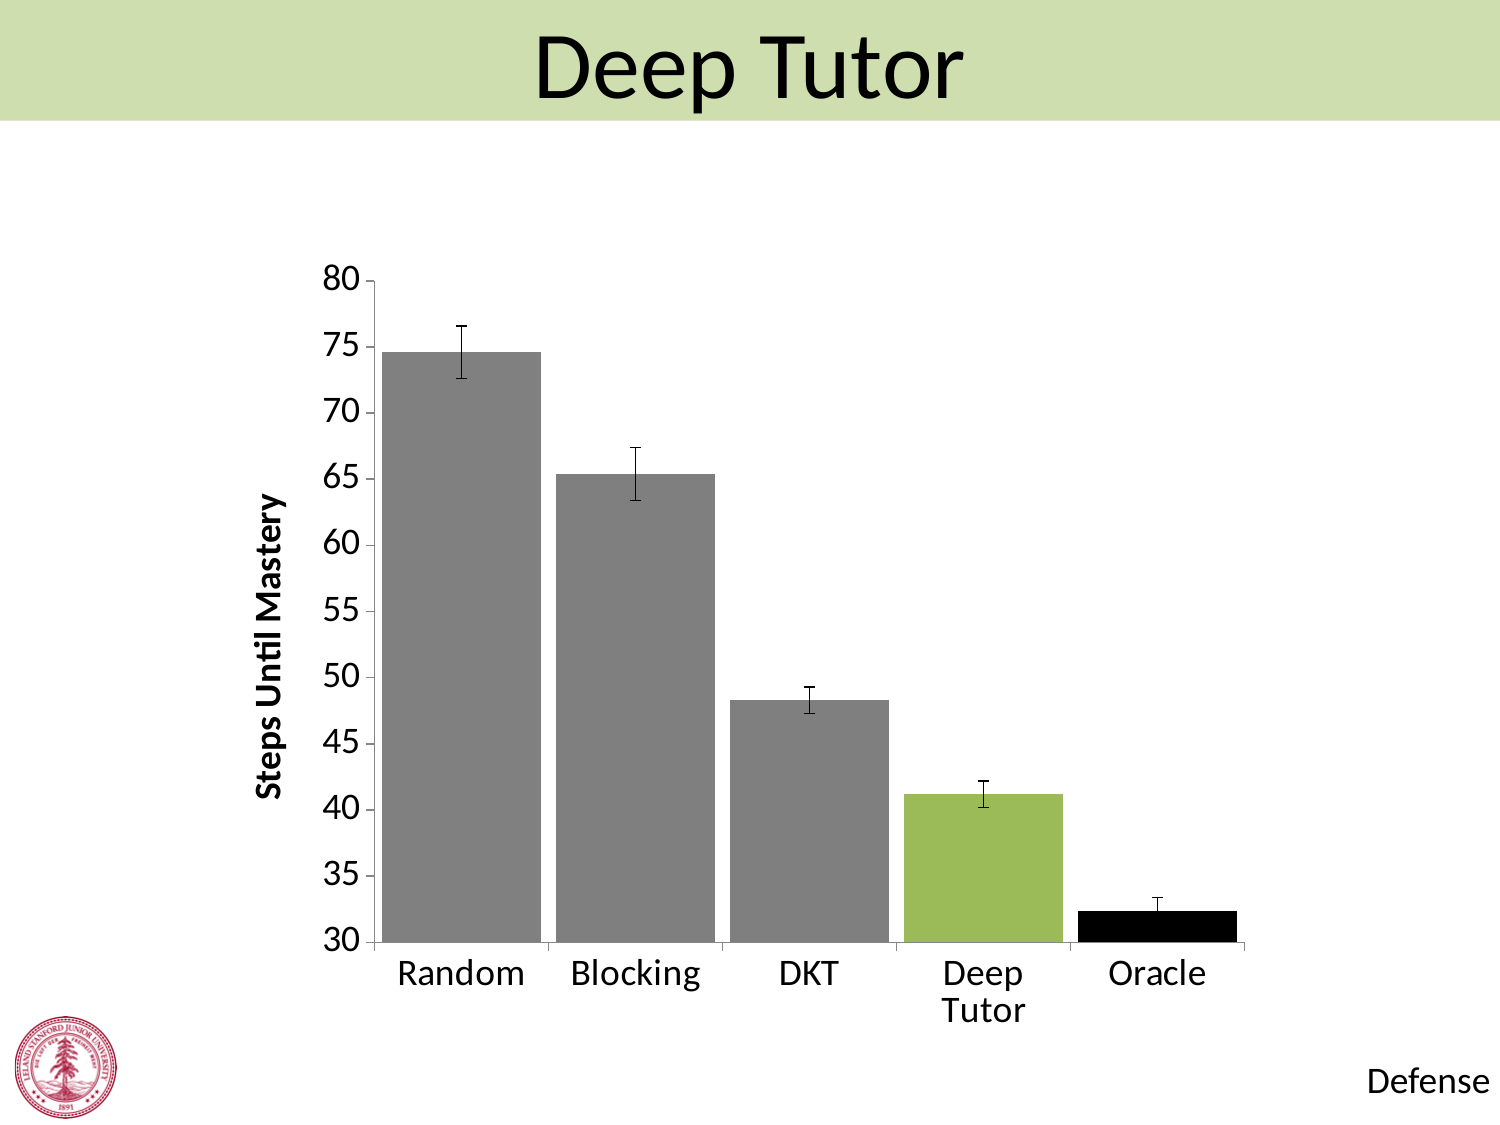

Deep Tutor

### Chart

| Category |  |
|---|---|
| Random | 74.6 |
| Blocking | 65.4 |
| DKT | 48.3 |
| Deep Tutor | 41.2 |
| Oracle | 32.4 |